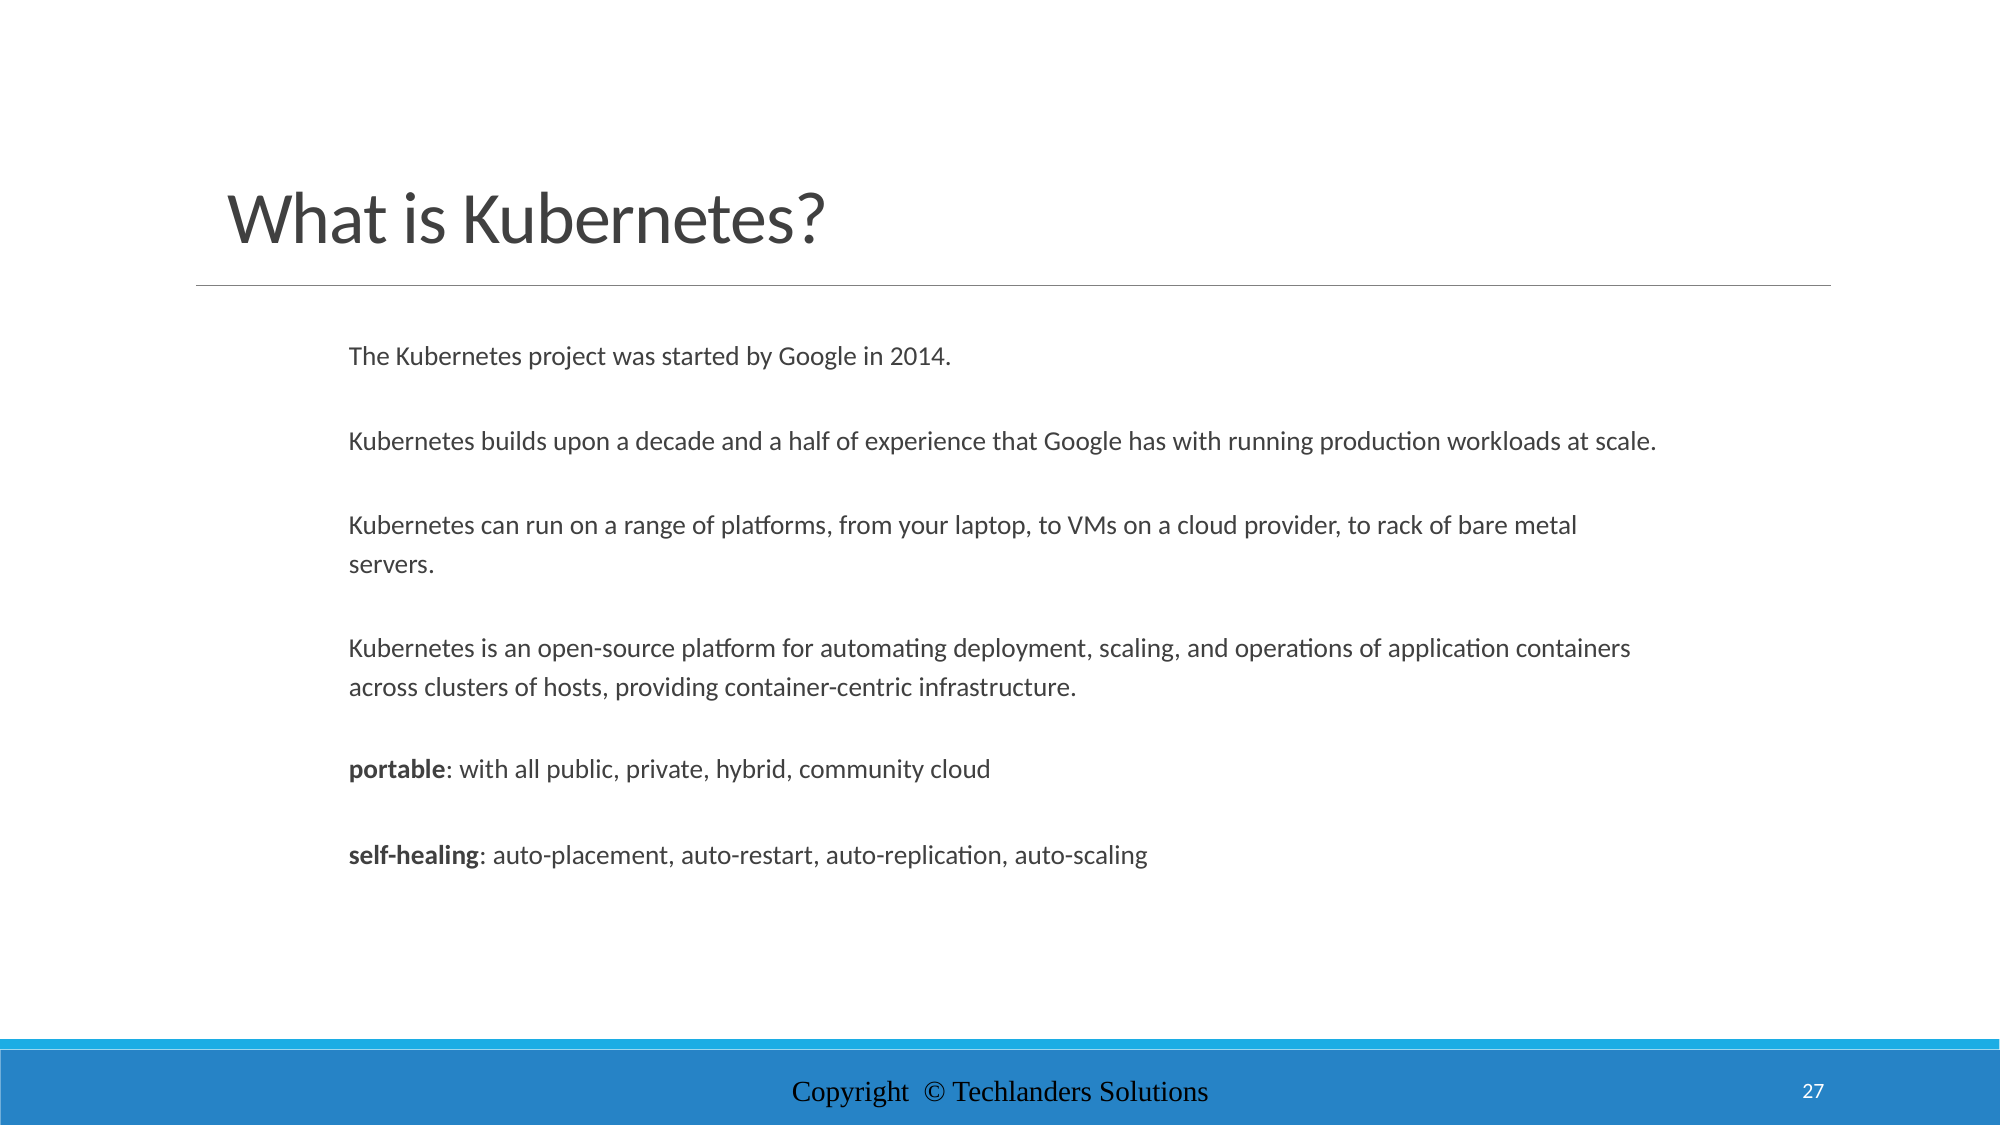

# What is Kubernetes?

The Kubernetes project was started by Google in 2014.

Kubernetes builds upon a decade and a half of experience that Google has with running production workloads at scale.

Kubernetes can run on a range of platforms, from your laptop, to VMs on a cloud provider, to rack of bare metal servers.

Kubernetes is an open-source platform for automating deployment, scaling, and operations of application containers across clusters of hosts, providing container-centric infrastructure.

portable: with all public, private, hybrid, community cloud

self-healing: auto-placement, auto-restart, auto-replication, auto-scaling

Copyright  © Techlanders Solutions
27